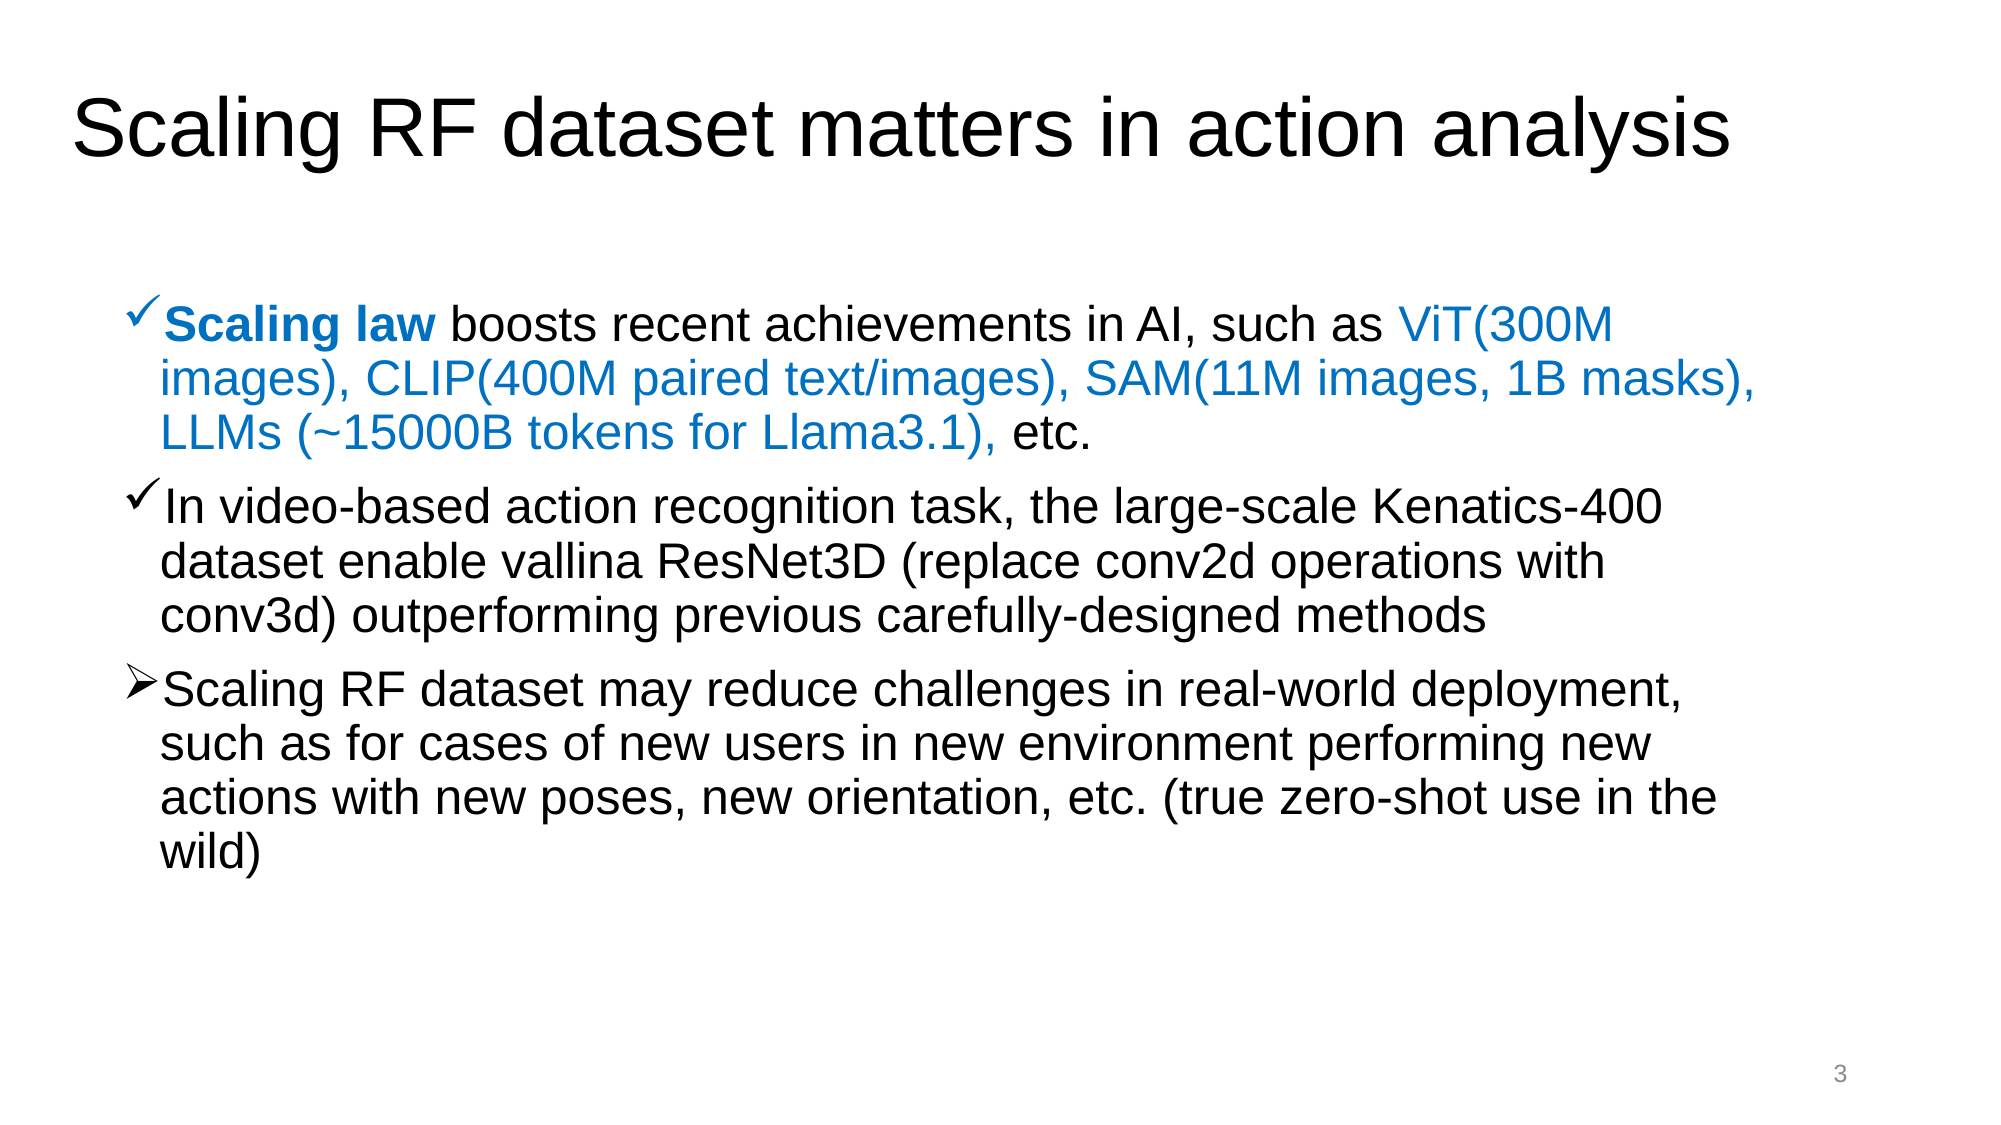

# Scaling RF dataset matters in action analysis

Scaling law boosts recent achievements in AI, such as ViT(300M images), CLIP(400M paired text/images), SAM(11M images, 1B masks), LLMs (~15000B tokens for Llama3.1), etc.
In video-based action recognition task, the large-scale Kenatics-400 dataset enable vallina ResNet3D (replace conv2d operations with conv3d) outperforming previous carefully-designed methods
Scaling RF dataset may reduce challenges in real-world deployment, such as for cases of new users in new environment performing new actions with new poses, new orientation, etc. (true zero-shot use in the wild)
3